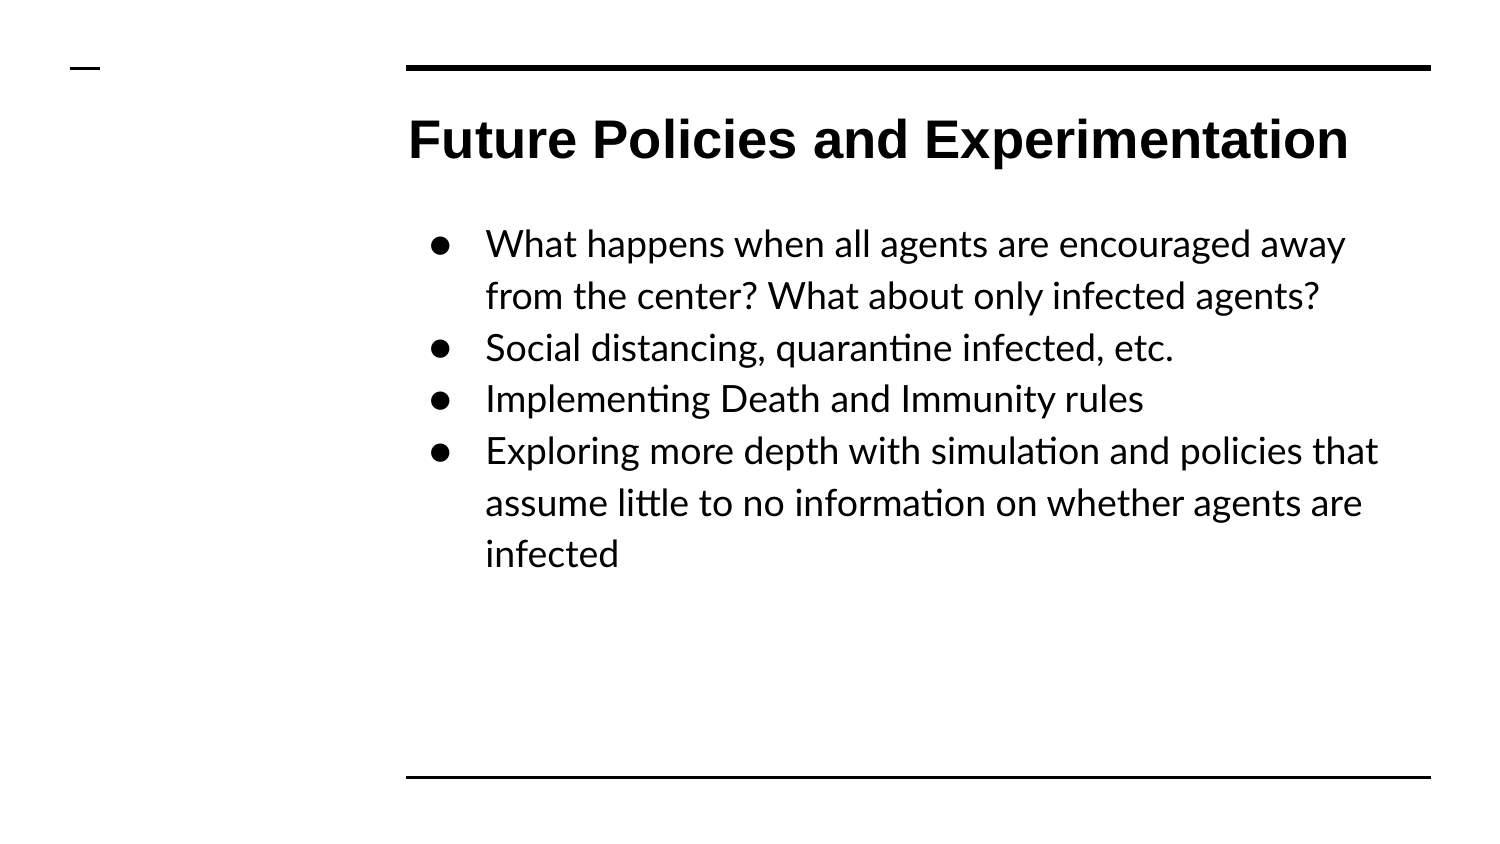

# Future Policies and Experimentation
What happens when all agents are encouraged away from the center? What about only infected agents?
Social distancing, quarantine infected, etc.
Implementing Death and Immunity rules
Exploring more depth with simulation and policies that assume little to no information on whether agents are infected